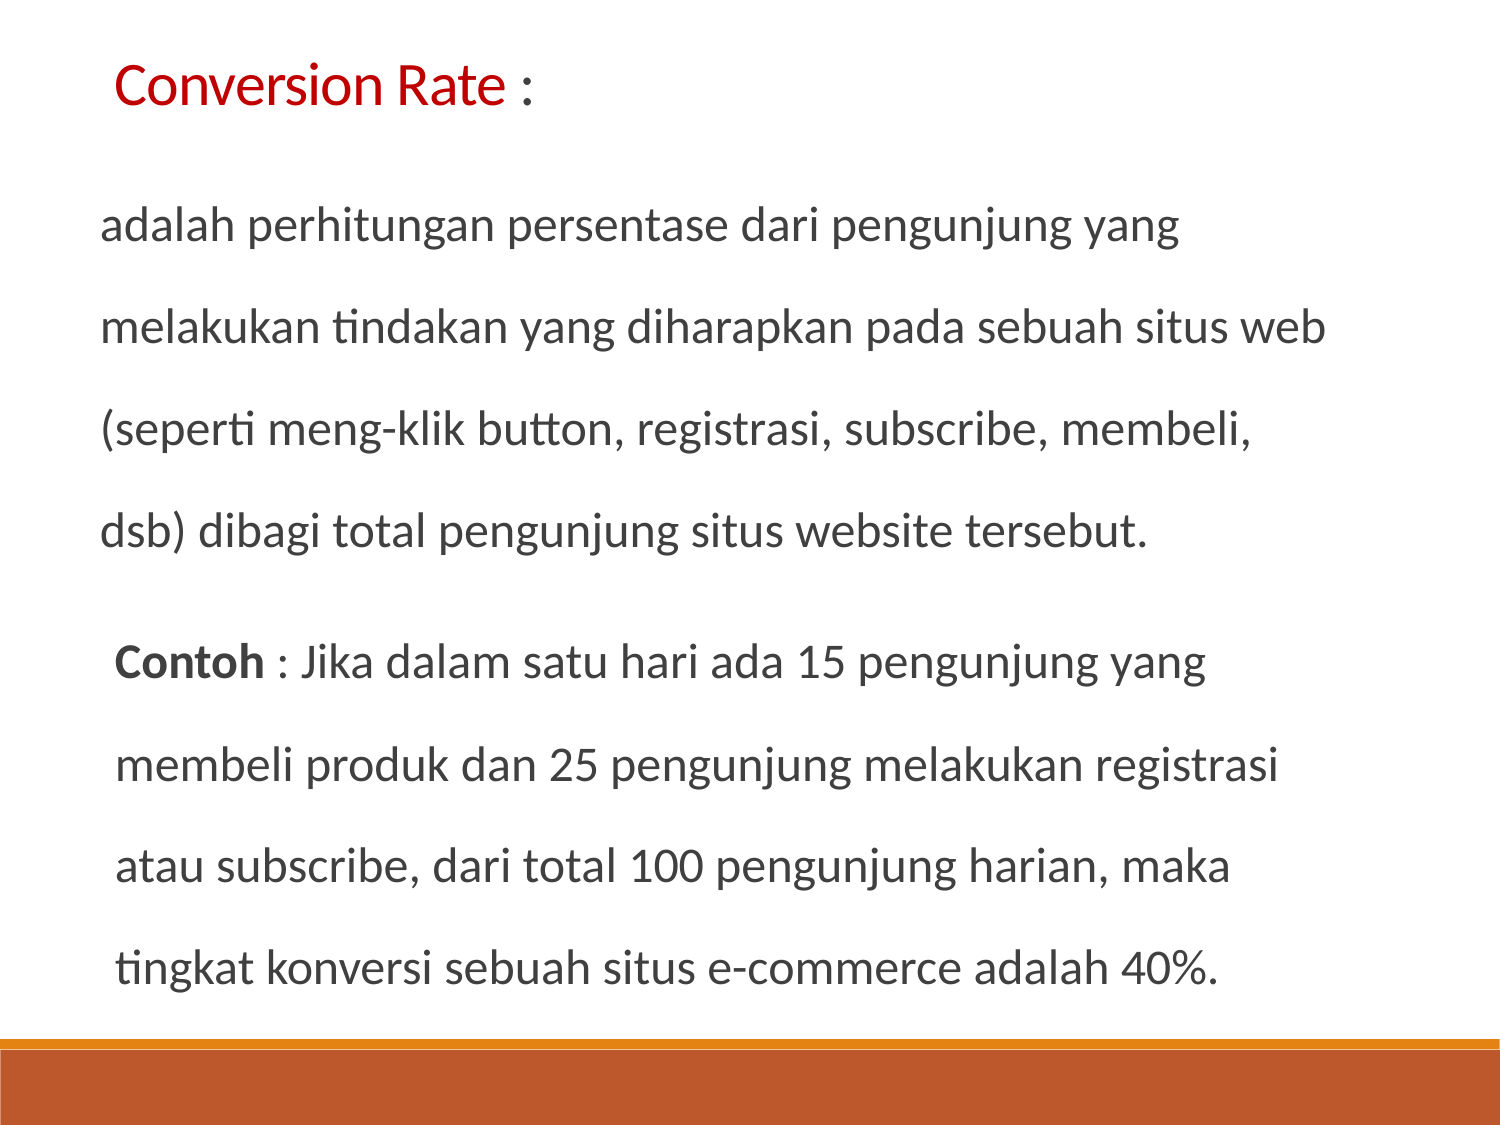

Conversion Rate :
adalah perhitungan persentase dari pengunjung yang  melakukan tindakan yang diharapkan pada sebuah situs web (seperti meng-klik button, registrasi, subscribe, membeli, dsb) dibagi total pengunjung situs website tersebut.
Contoh : Jika dalam satu hari ada 15 pengunjung yang membeli produk dan 25 pengunjung melakukan registrasi atau subscribe, dari total 100 pengunjung harian, maka tingkat konversi sebuah situs e-commerce adalah 40%.